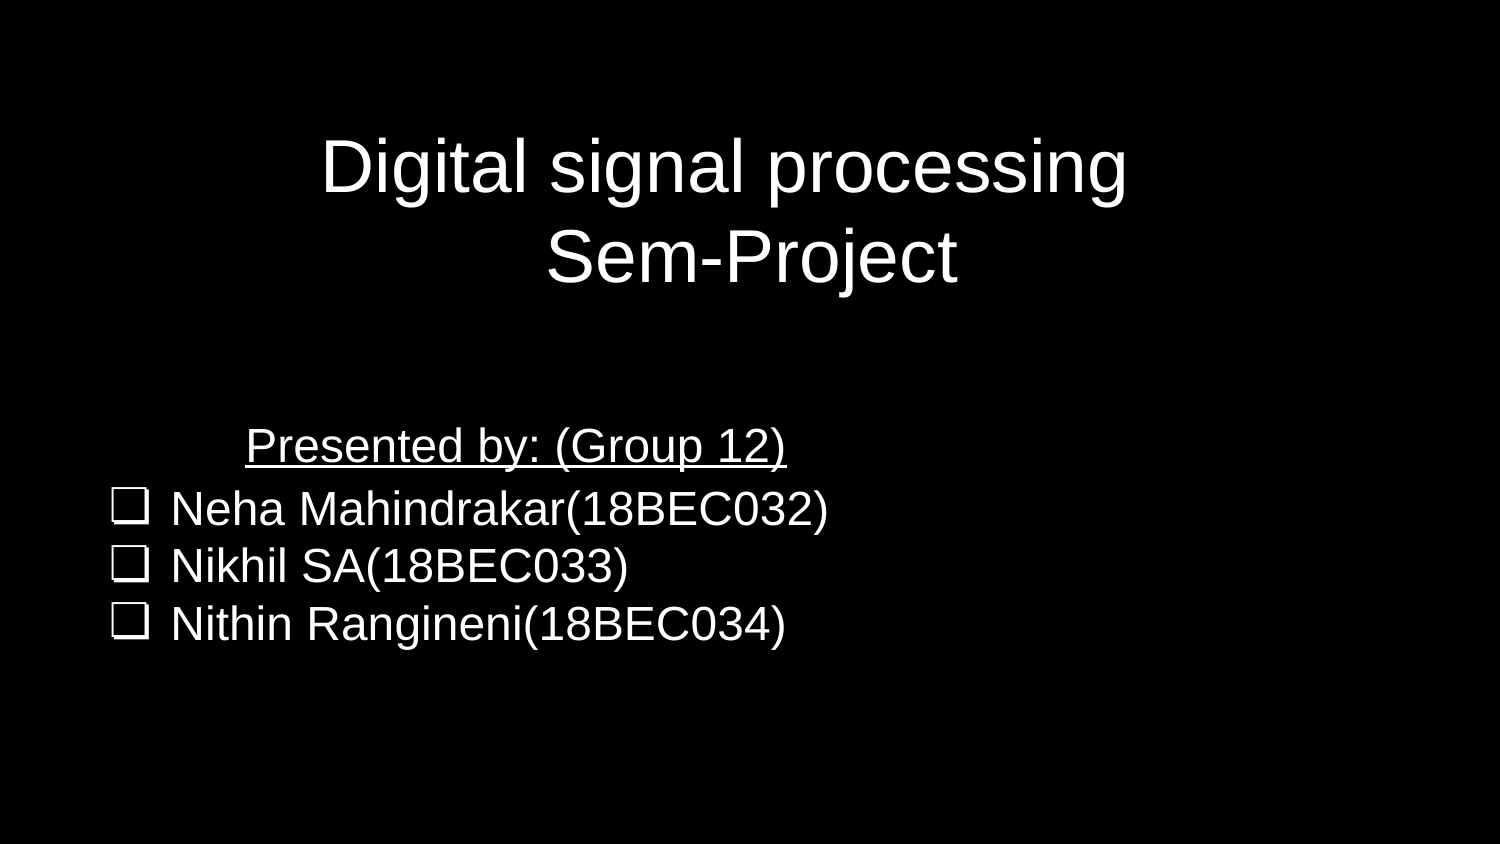

# Digital signal processing
Sem-Project

	Presented by: (Group 12)
Neha Mahindrakar(18BEC032)
Nikhil SA(18BEC033)
Nithin Rangineni(18BEC034)